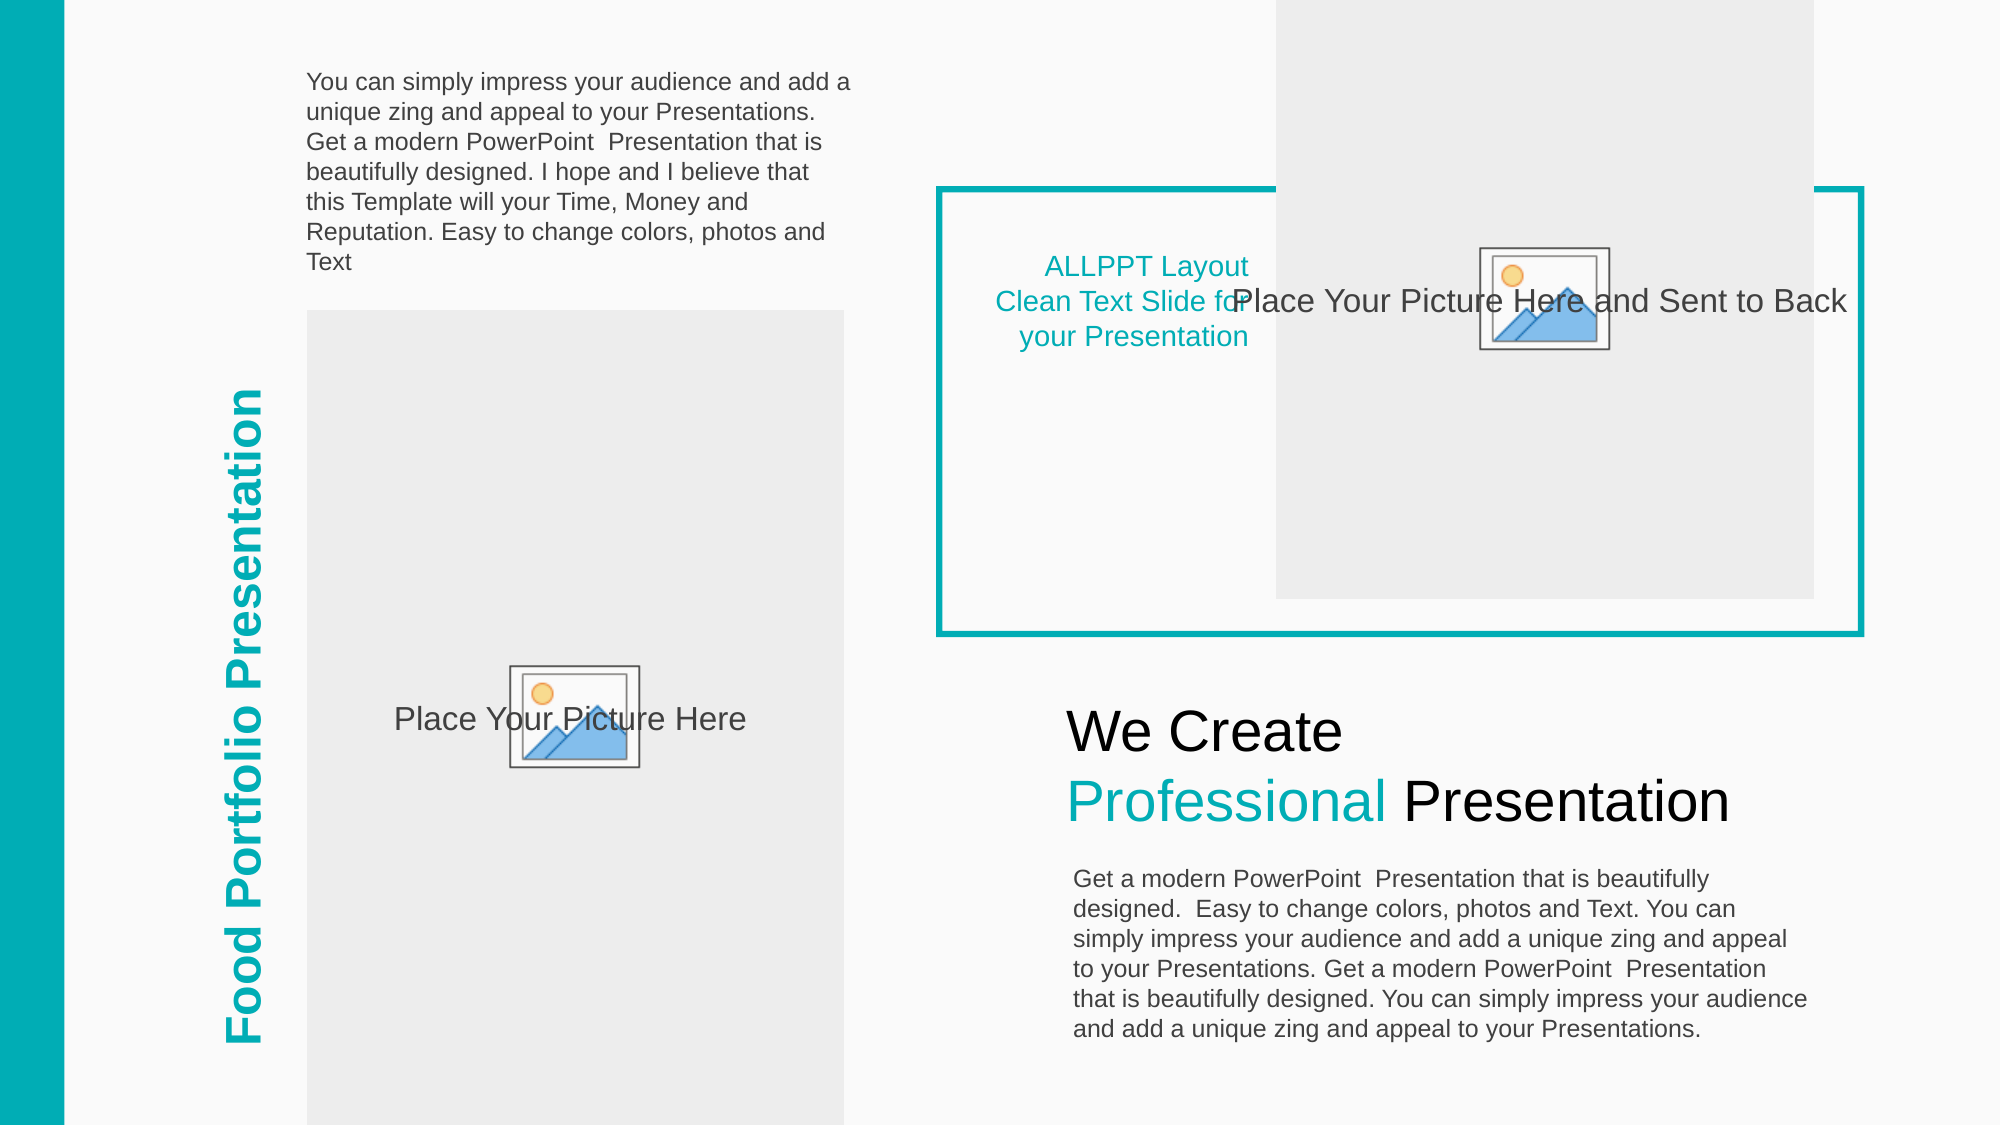

You can simply impress your audience and add a unique zing and appeal to your Presentations. Get a modern PowerPoint  Presentation that is beautifully designed. I hope and I believe that this Template will your Time, Money and Reputation. Easy to change colors, photos and Text
ALLPPT Layout Clean Text Slide for your Presentation

Food Portfolio Presentation
We Create
Professional Presentation
Get a modern PowerPoint  Presentation that is beautifully designed.  Easy to change colors, photos and Text. You can simply impress your audience and add a unique zing and appeal to your Presentations. Get a modern PowerPoint  Presentation that is beautifully designed. You can simply impress your audience and add a unique zing and appeal to your Presentations.